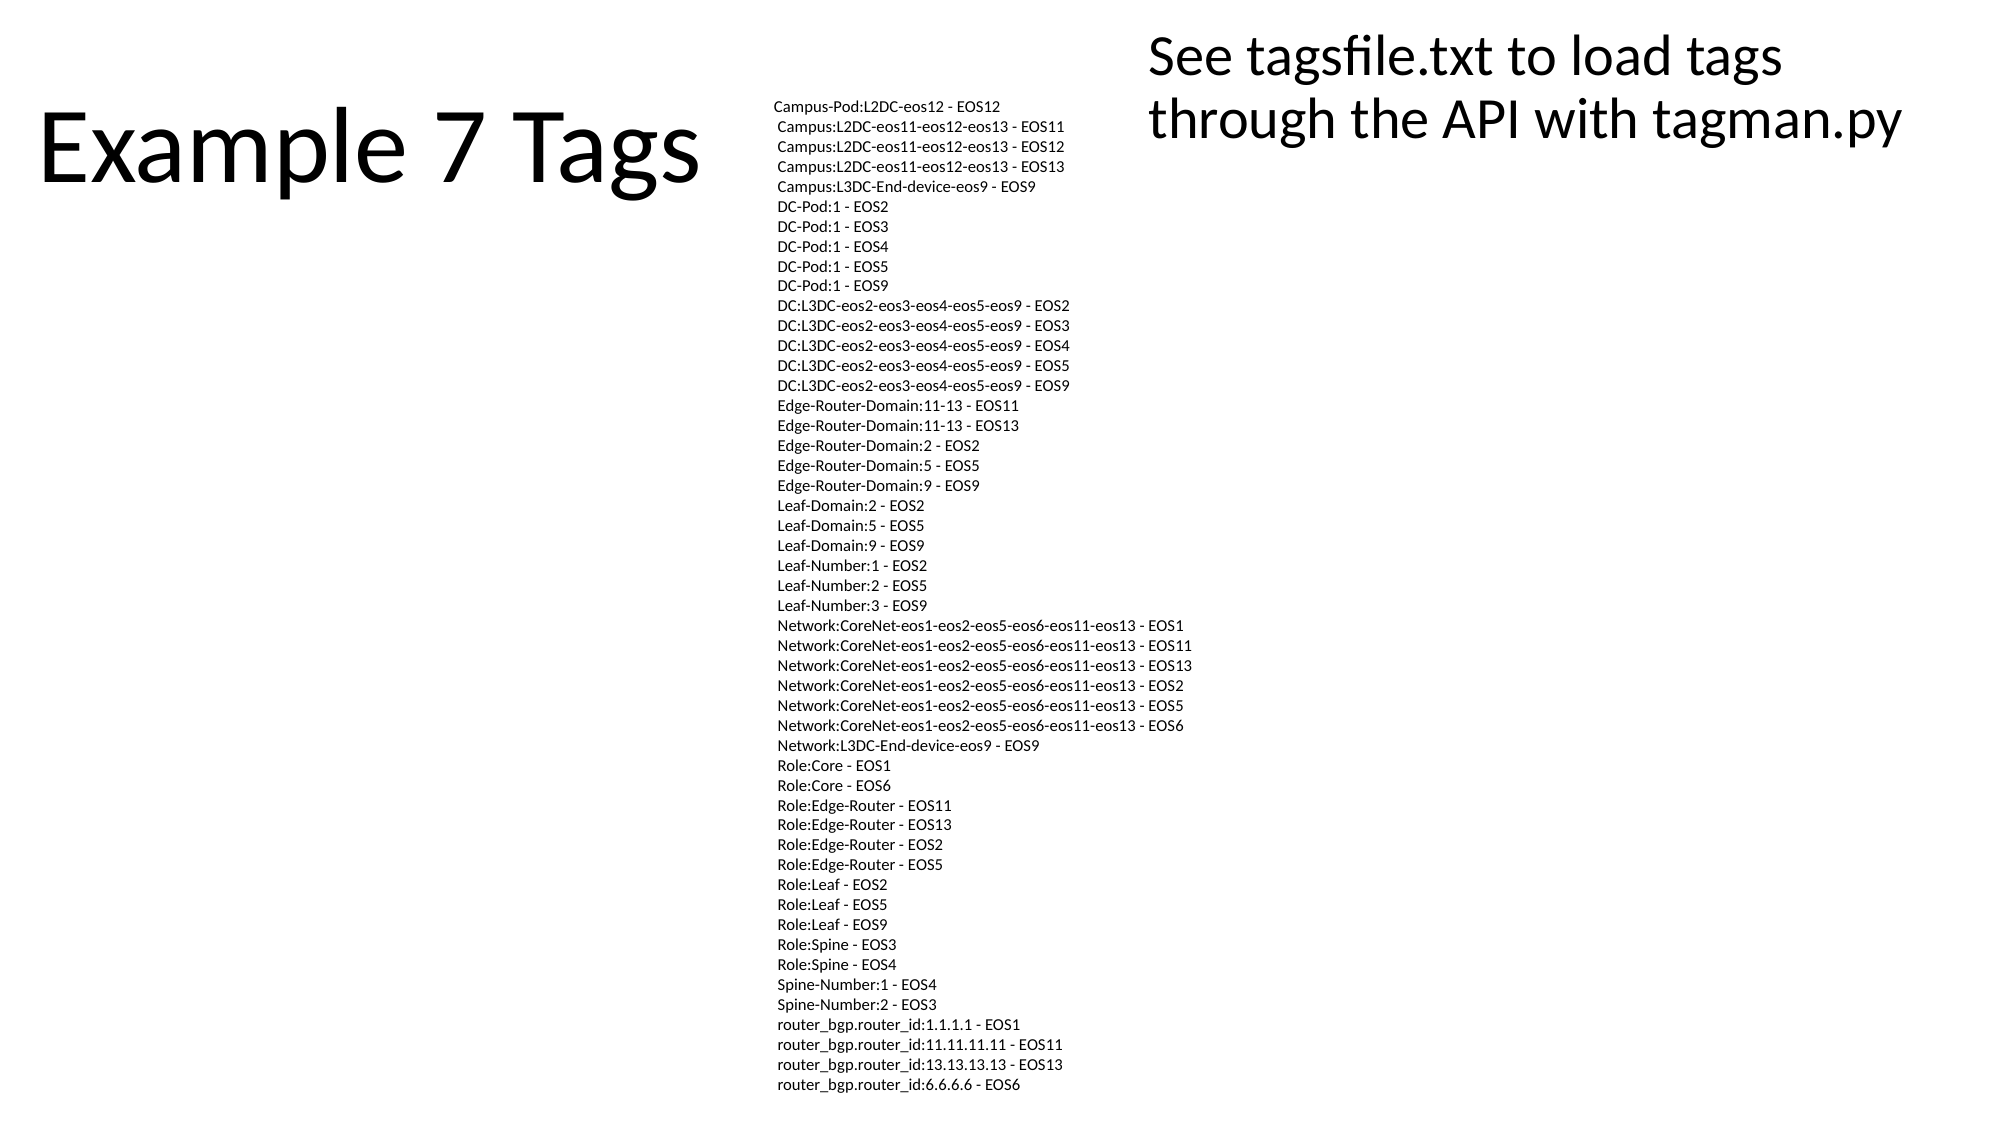

See tagsfile.txt to load tags through the API with tagman.py
# Example 7 Tags
 Campus-Pod:L2DC-eos12 - EOS12
  Campus:L2DC-eos11-eos12-eos13 - EOS11
  Campus:L2DC-eos11-eos12-eos13 - EOS12
  Campus:L2DC-eos11-eos12-eos13 - EOS13
  Campus:L3DC-End-device-eos9 - EOS9
  DC-Pod:1 - EOS2
  DC-Pod:1 - EOS3
  DC-Pod:1 - EOS4
  DC-Pod:1 - EOS5
  DC-Pod:1 - EOS9
  DC:L3DC-eos2-eos3-eos4-eos5-eos9 - EOS2
  DC:L3DC-eos2-eos3-eos4-eos5-eos9 - EOS3
  DC:L3DC-eos2-eos3-eos4-eos5-eos9 - EOS4
  DC:L3DC-eos2-eos3-eos4-eos5-eos9 - EOS5
  DC:L3DC-eos2-eos3-eos4-eos5-eos9 - EOS9
  Edge-Router-Domain:11-13 - EOS11
  Edge-Router-Domain:11-13 - EOS13
  Edge-Router-Domain:2 - EOS2
  Edge-Router-Domain:5 - EOS5
  Edge-Router-Domain:9 - EOS9
  Leaf-Domain:2 - EOS2
  Leaf-Domain:5 - EOS5
  Leaf-Domain:9 - EOS9
  Leaf-Number:1 - EOS2
  Leaf-Number:2 - EOS5
  Leaf-Number:3 - EOS9
  Network:CoreNet-eos1-eos2-eos5-eos6-eos11-eos13 - EOS1
  Network:CoreNet-eos1-eos2-eos5-eos6-eos11-eos13 - EOS11
  Network:CoreNet-eos1-eos2-eos5-eos6-eos11-eos13 - EOS13
  Network:CoreNet-eos1-eos2-eos5-eos6-eos11-eos13 - EOS2
  Network:CoreNet-eos1-eos2-eos5-eos6-eos11-eos13 - EOS5
  Network:CoreNet-eos1-eos2-eos5-eos6-eos11-eos13 - EOS6
  Network:L3DC-End-device-eos9 - EOS9
  Role:Core - EOS1
  Role:Core - EOS6
  Role:Edge-Router - EOS11
  Role:Edge-Router - EOS13
  Role:Edge-Router - EOS2
  Role:Edge-Router - EOS5
  Role:Leaf - EOS2
  Role:Leaf - EOS5
  Role:Leaf - EOS9
  Role:Spine - EOS3
  Role:Spine - EOS4
  Spine-Number:1 - EOS4
  Spine-Number:2 - EOS3
  router_bgp.router_id:1.1.1.1 - EOS1
  router_bgp.router_id:11.11.11.11 - EOS11
  router_bgp.router_id:13.13.13.13 - EOS13
  router_bgp.router_id:6.6.6.6 - EOS6